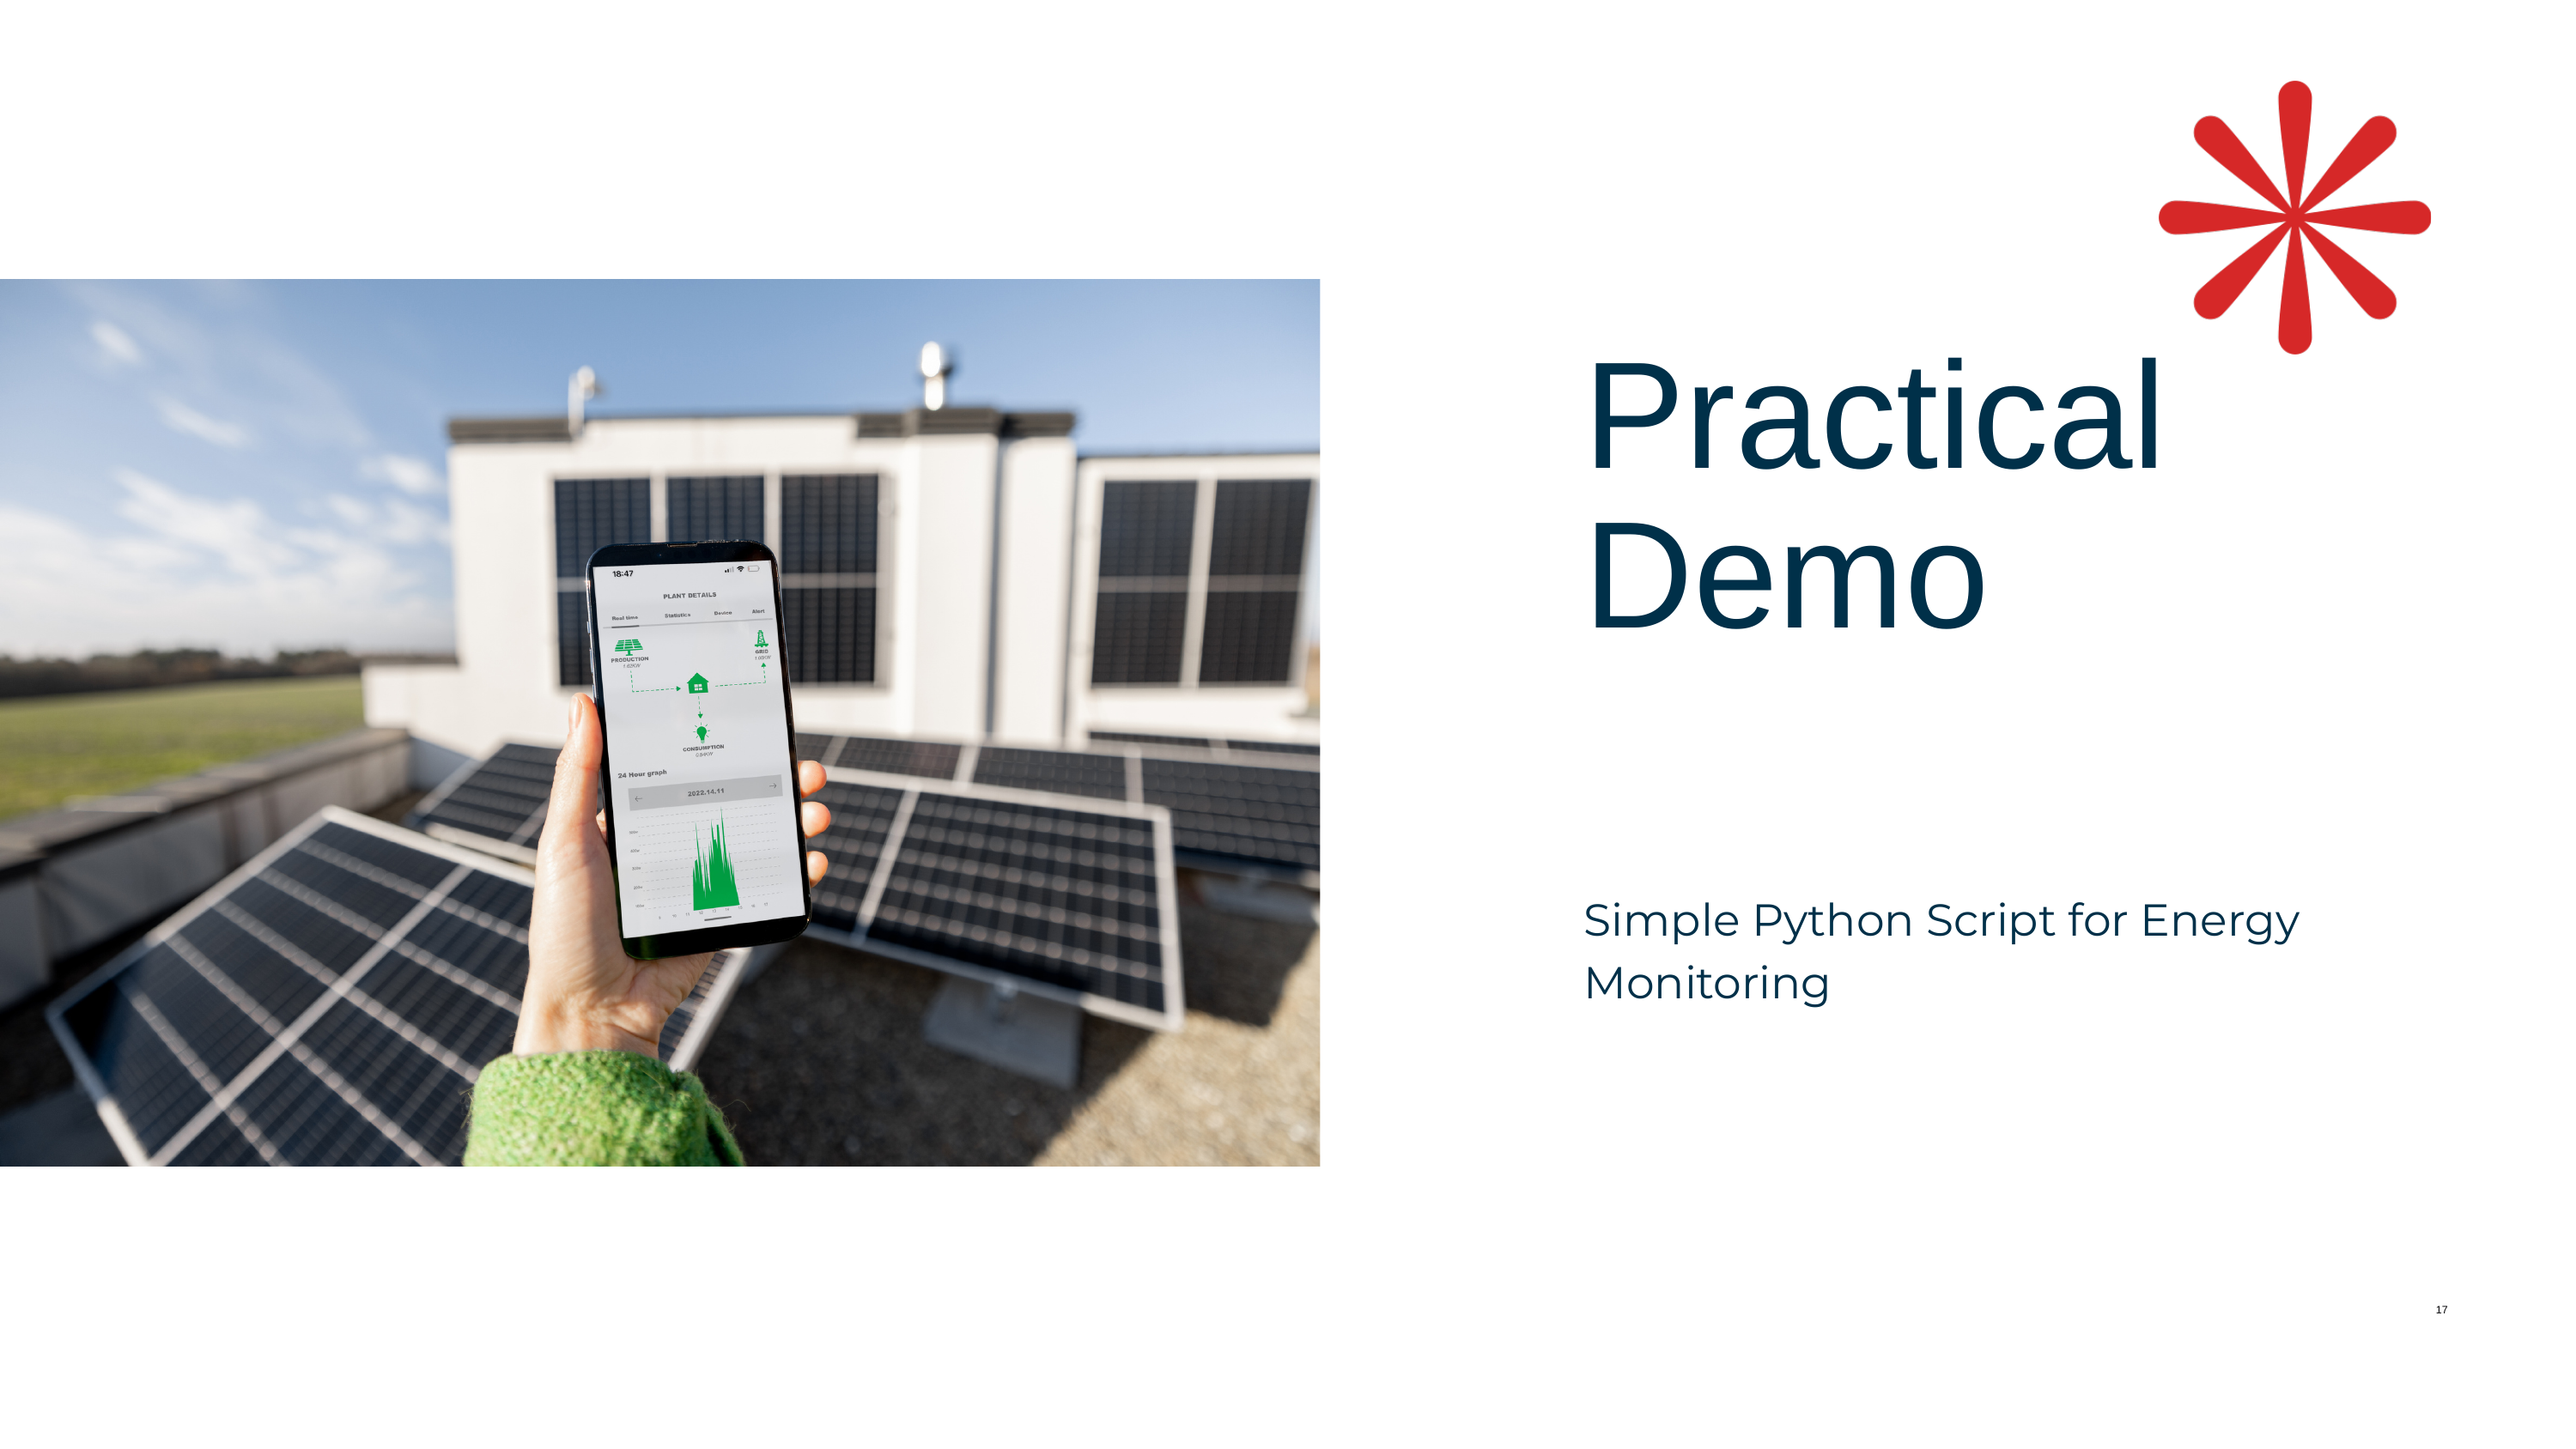

Practical Demo
Simple Python Script for Energy Monitoring
17